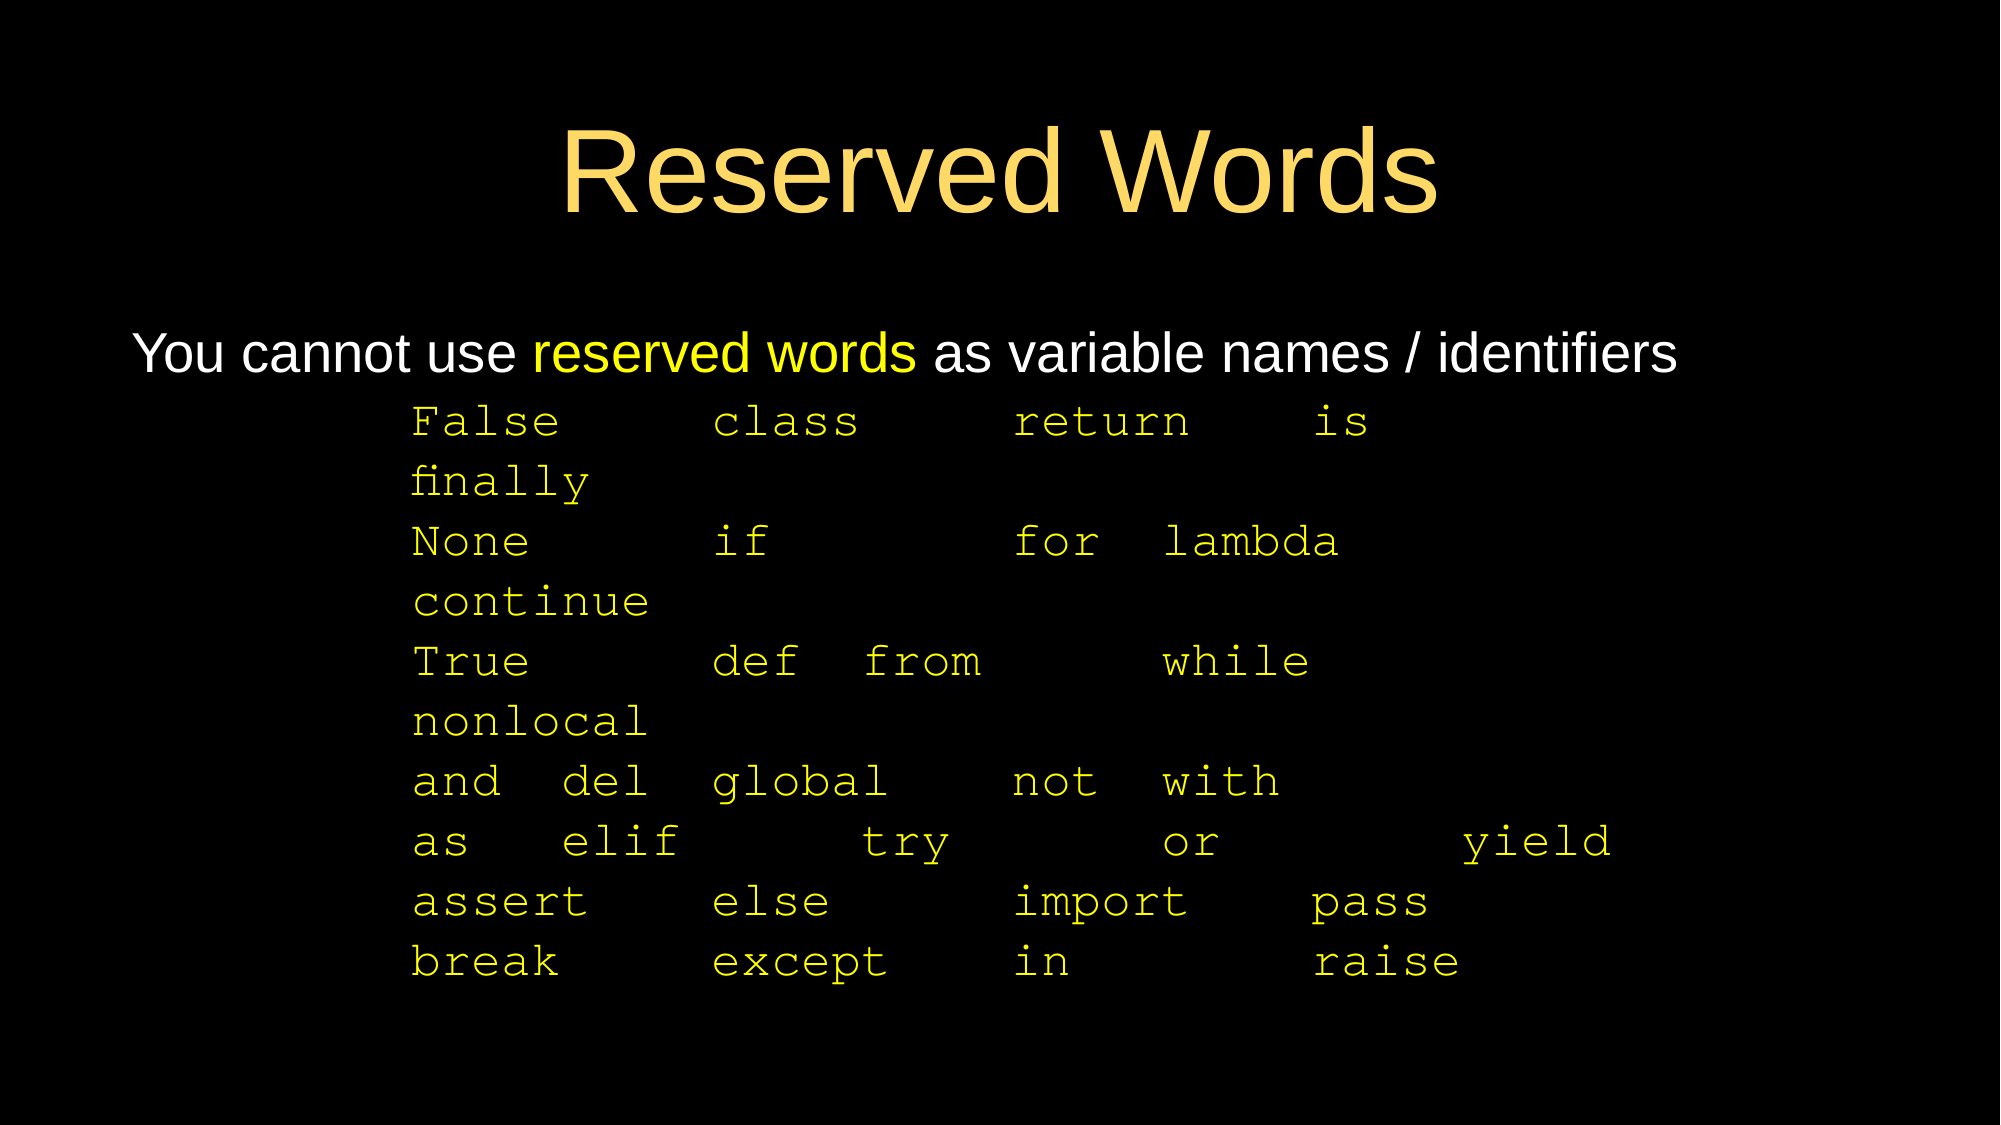

# Reserved Words
You cannot use reserved words as variable names / identifiers
False 	class 	return	is 		finally
None 	if		for 	lambda 	continue
True 	def 	from 	while	nonlocal
and 	del 	global 	not 	with
as  	elif 	try		or 		yield
assert 	else 	import 	pass
break 	except 	in 		raise